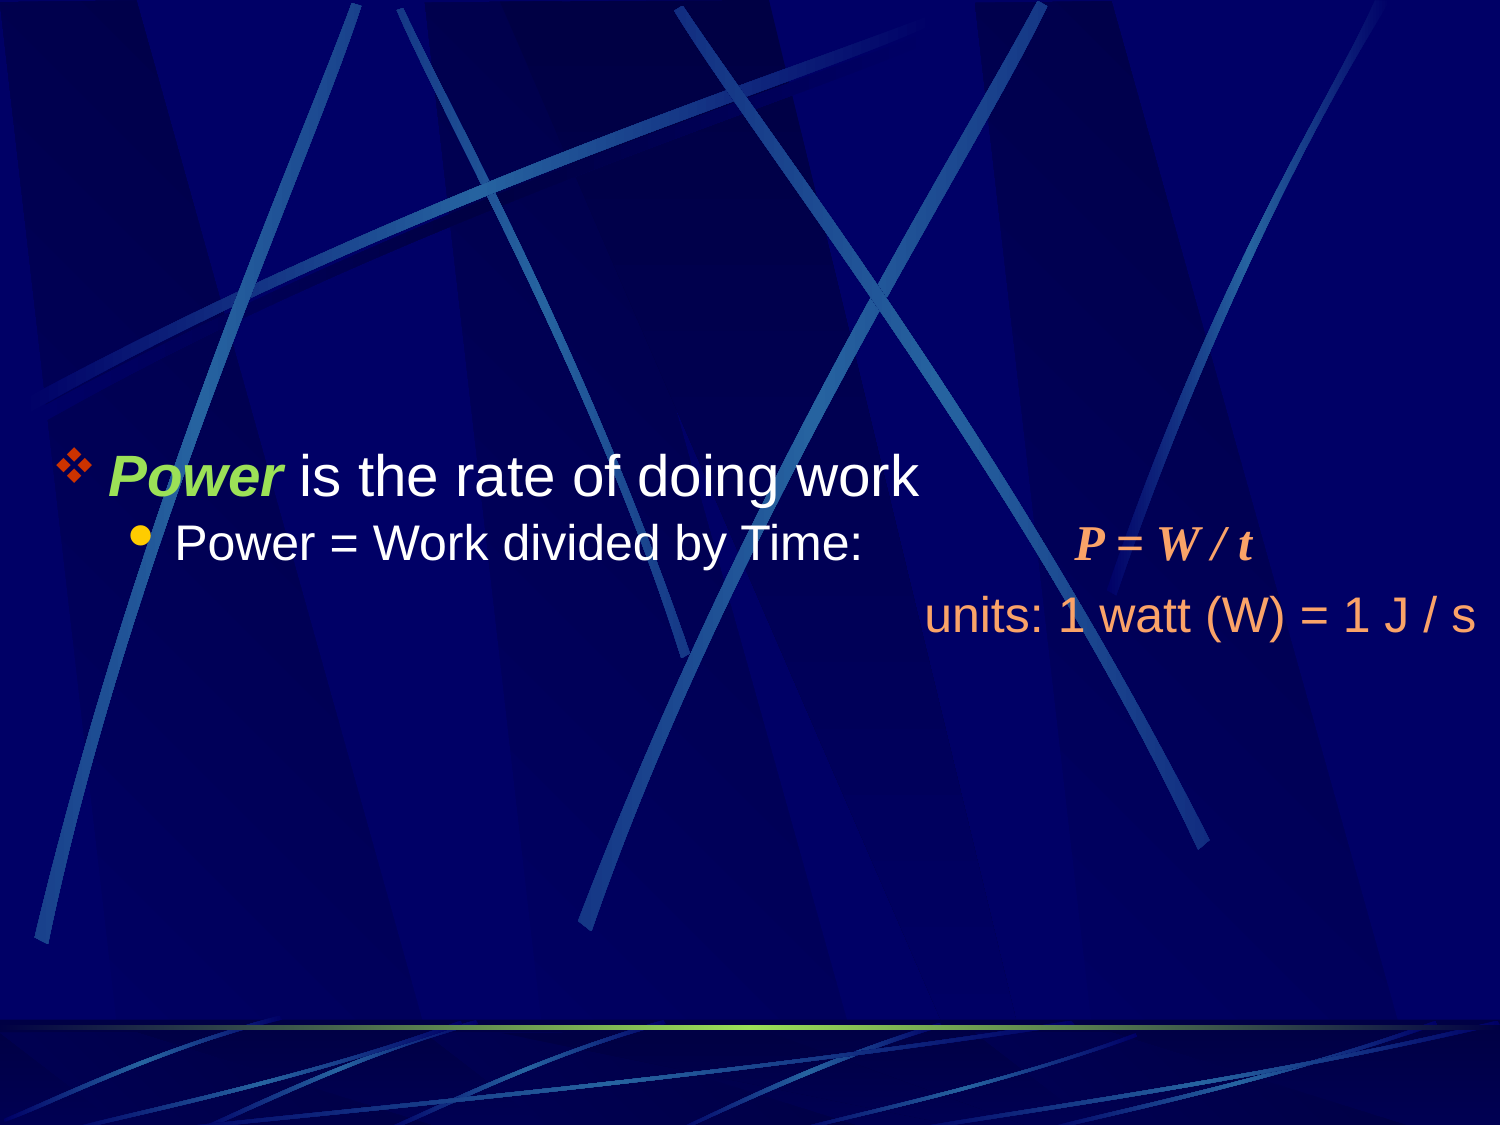

Power is the rate of doing work
Power = Work divided by Time:		P = W / t
						units: 1 watt (W) = 1 J / s